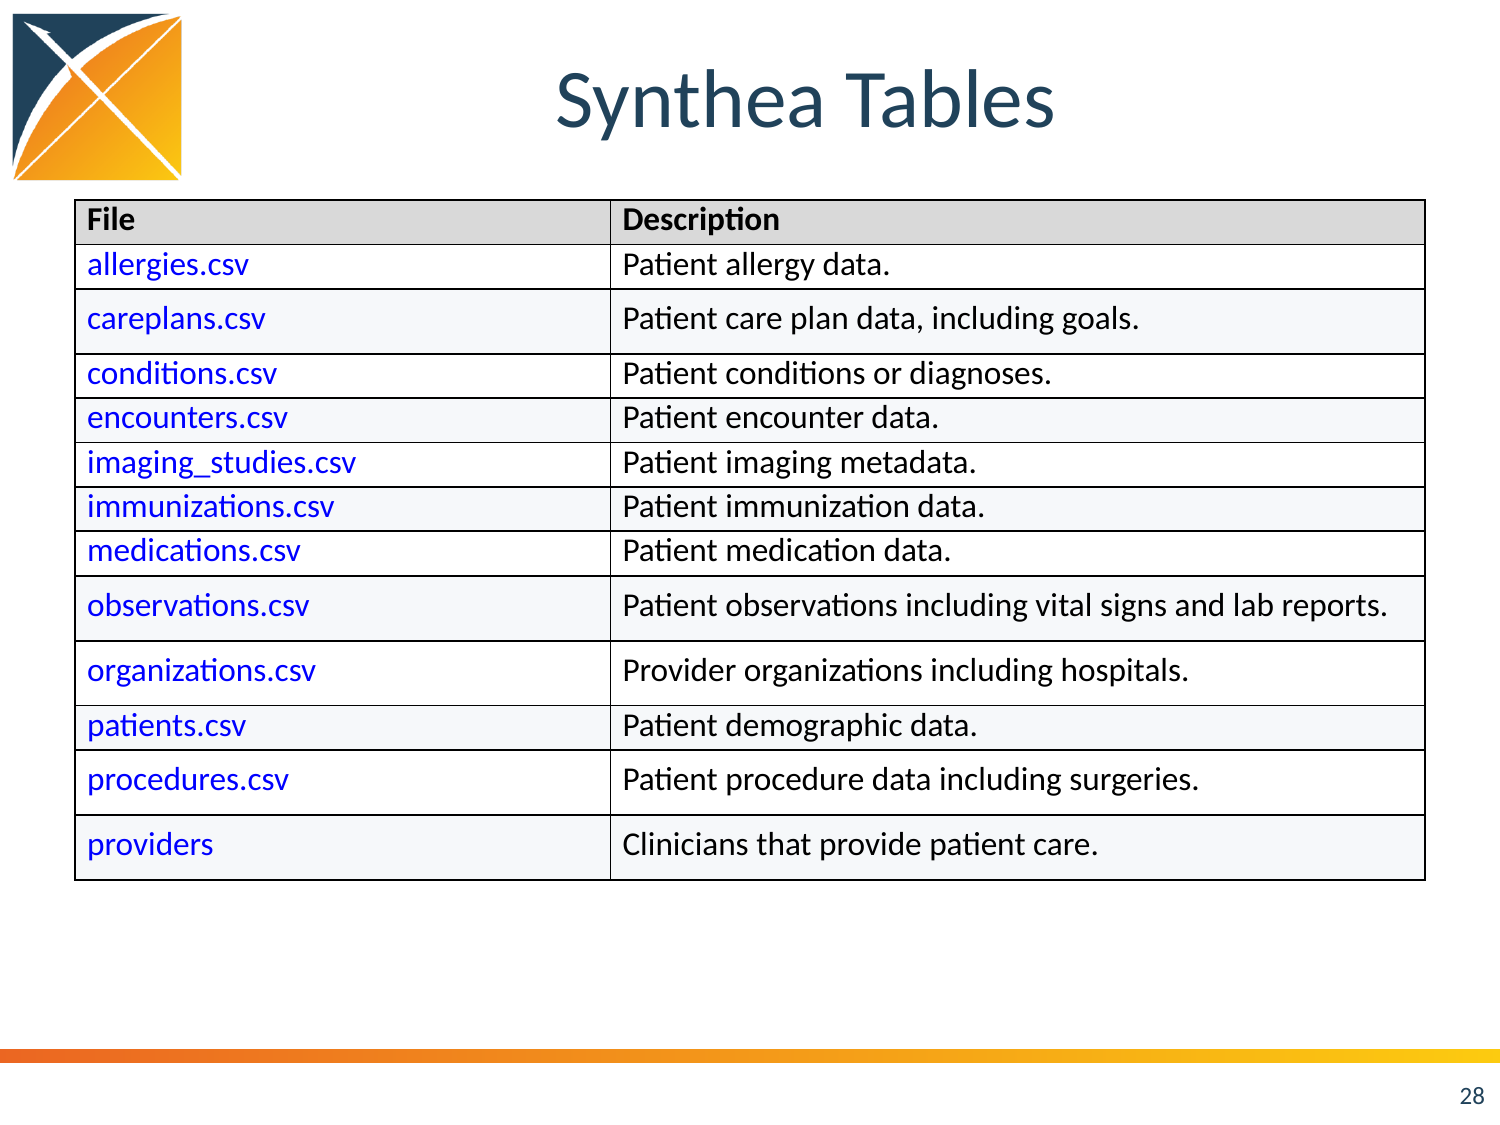

# Synthea Tables
| File | Description |
| --- | --- |
| allergies.csv | Patient allergy data. |
| careplans.csv | Patient care plan data, including goals. |
| conditions.csv | Patient conditions or diagnoses. |
| encounters.csv | Patient encounter data. |
| imaging\_studies.csv | Patient imaging metadata. |
| immunizations.csv | Patient immunization data. |
| medications.csv | Patient medication data. |
| observations.csv | Patient observations including vital signs and lab reports. |
| organizations.csv | Provider organizations including hospitals. |
| patients.csv | Patient demographic data. |
| procedures.csv | Patient procedure data including surgeries. |
| providers | Clinicians that provide patient care. |
28